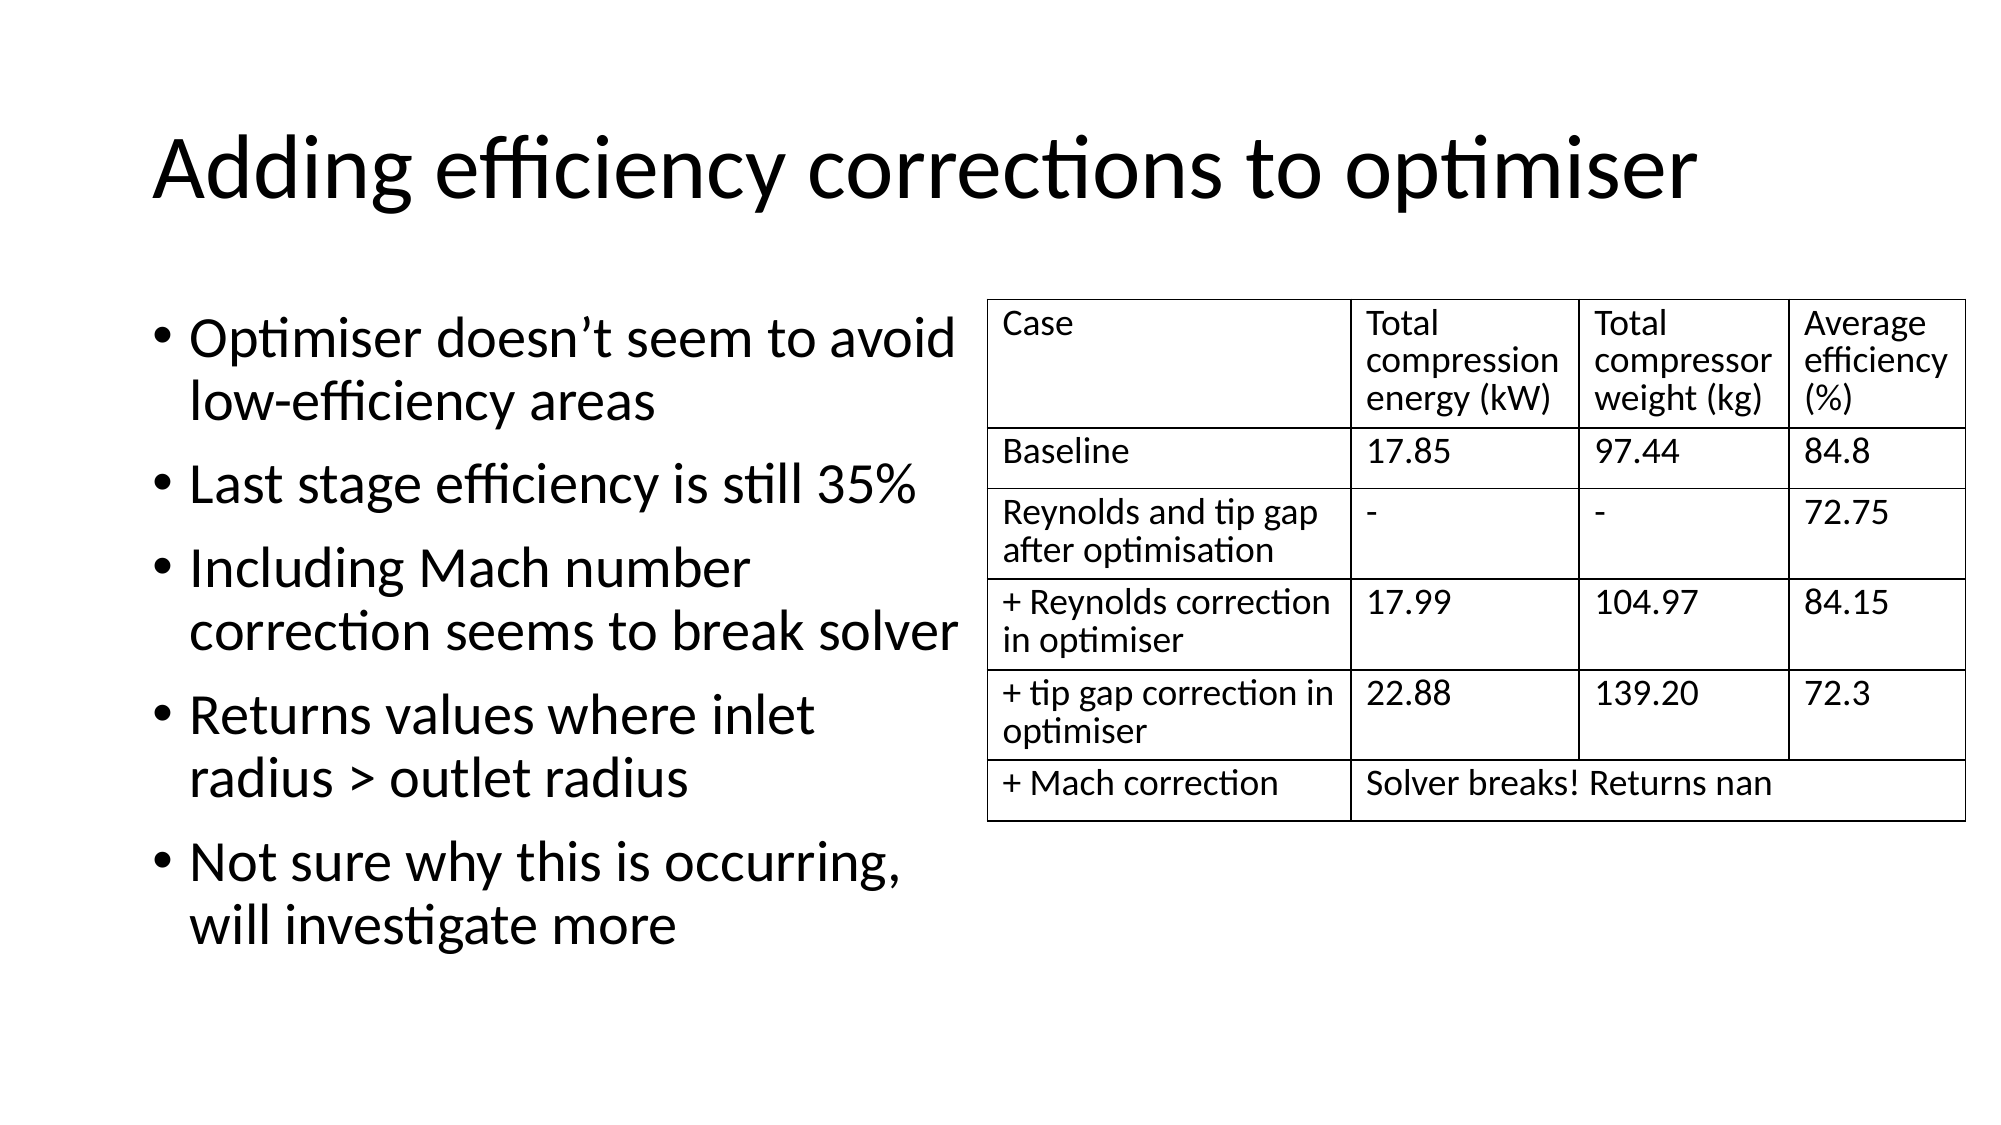

# Adding efficiency corrections to optimiser
Optimiser doesn’t seem to avoid low-efficiency areas
Last stage efficiency is still 35%
Including Mach number correction seems to break solver
Returns values where inlet radius > outlet radius
Not sure why this is occurring, will investigate more

| Case | Total compression energy (kW) | Total compressor weight (kg) | Average efficiency (%) |
| --- | --- | --- | --- |
| Baseline | 17.85 | 97.44 | 84.8 |
| Reynolds and tip gap after optimisation | - | - | 72.75 |
| + Reynolds correction in optimiser | 17.99 | 104.97 | 84.15 |
| + tip gap correction in optimiser | 22.88 | 139.20 | 72.3 |
| + Mach correction | Solver breaks! Returns nan |  |  |